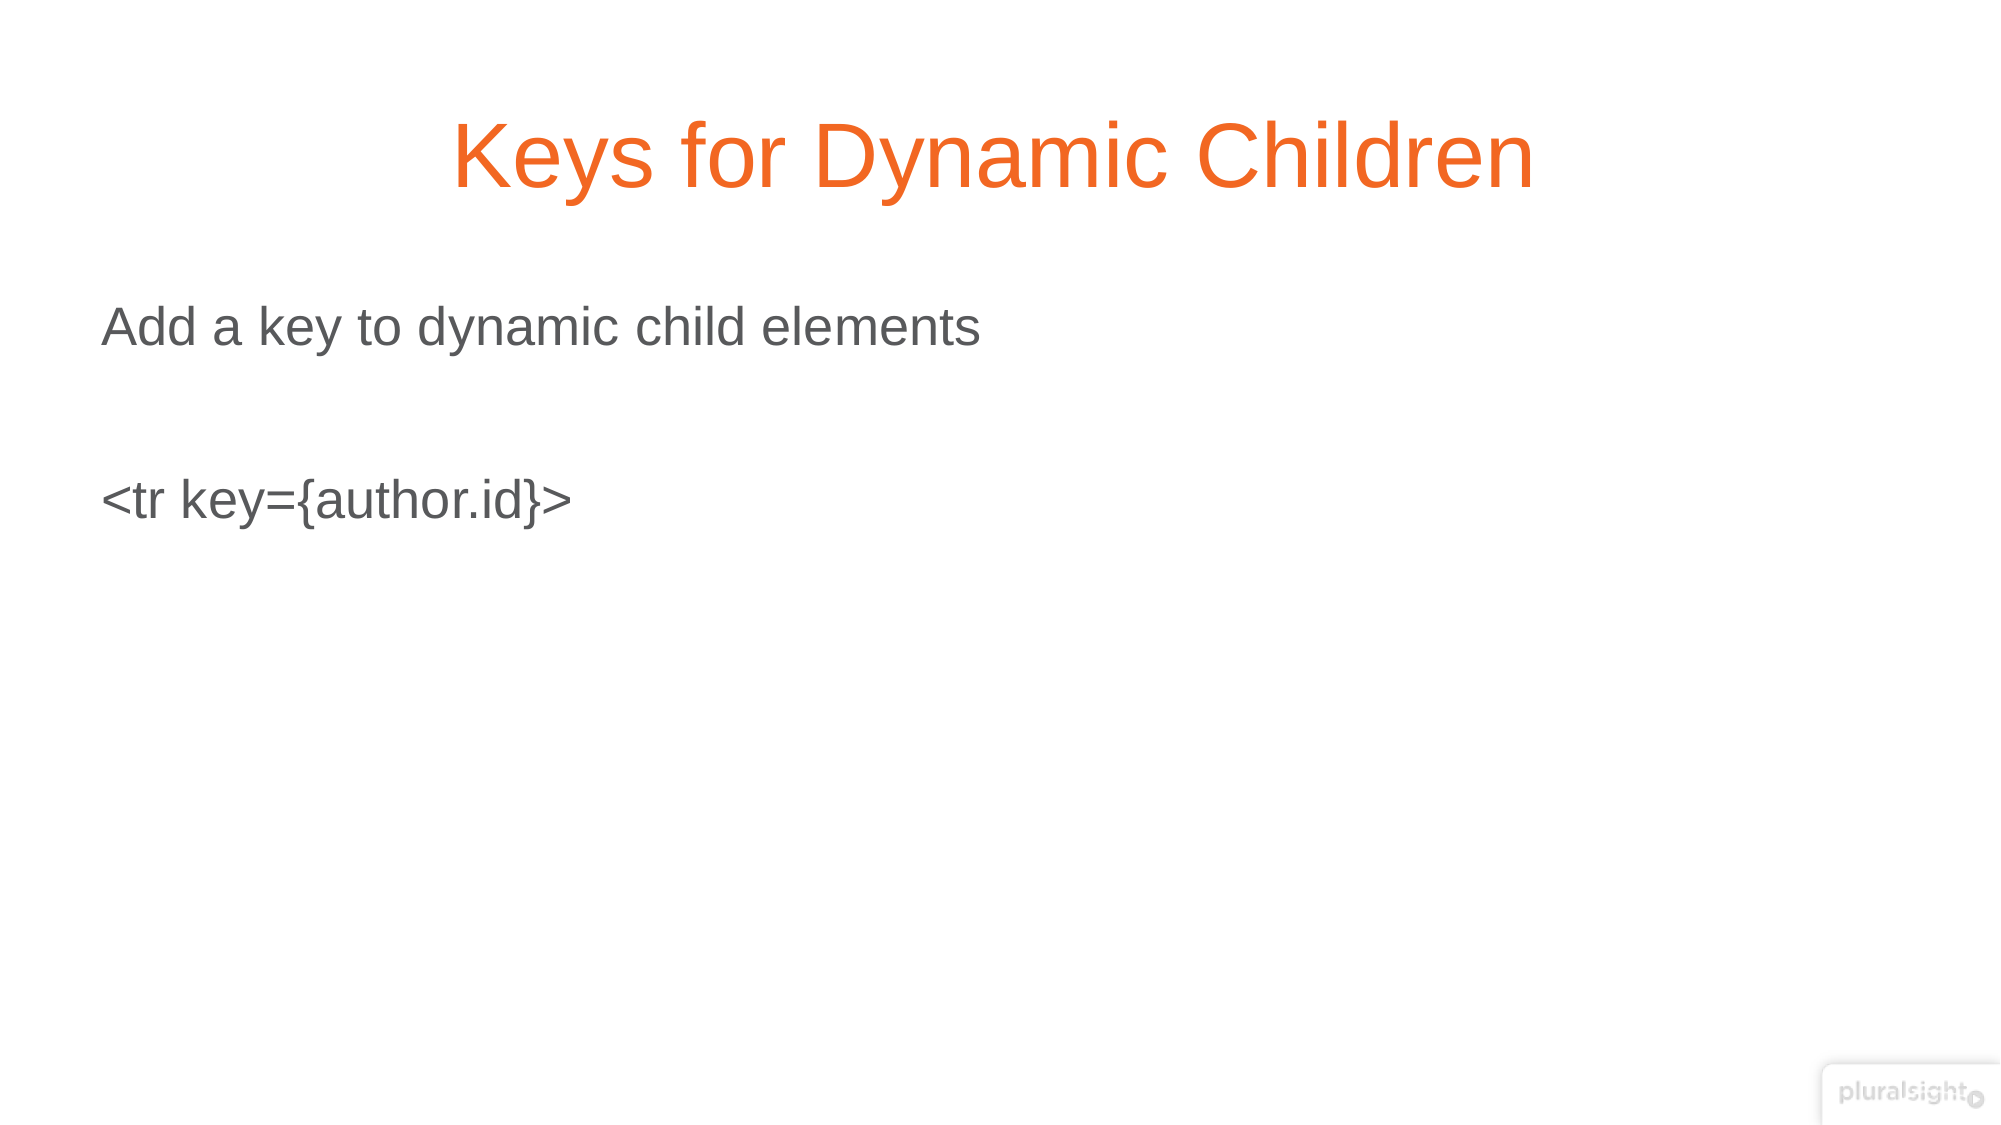

# Keys for Dynamic Children
Add a key to dynamic child elements

<tr key={author.id}>